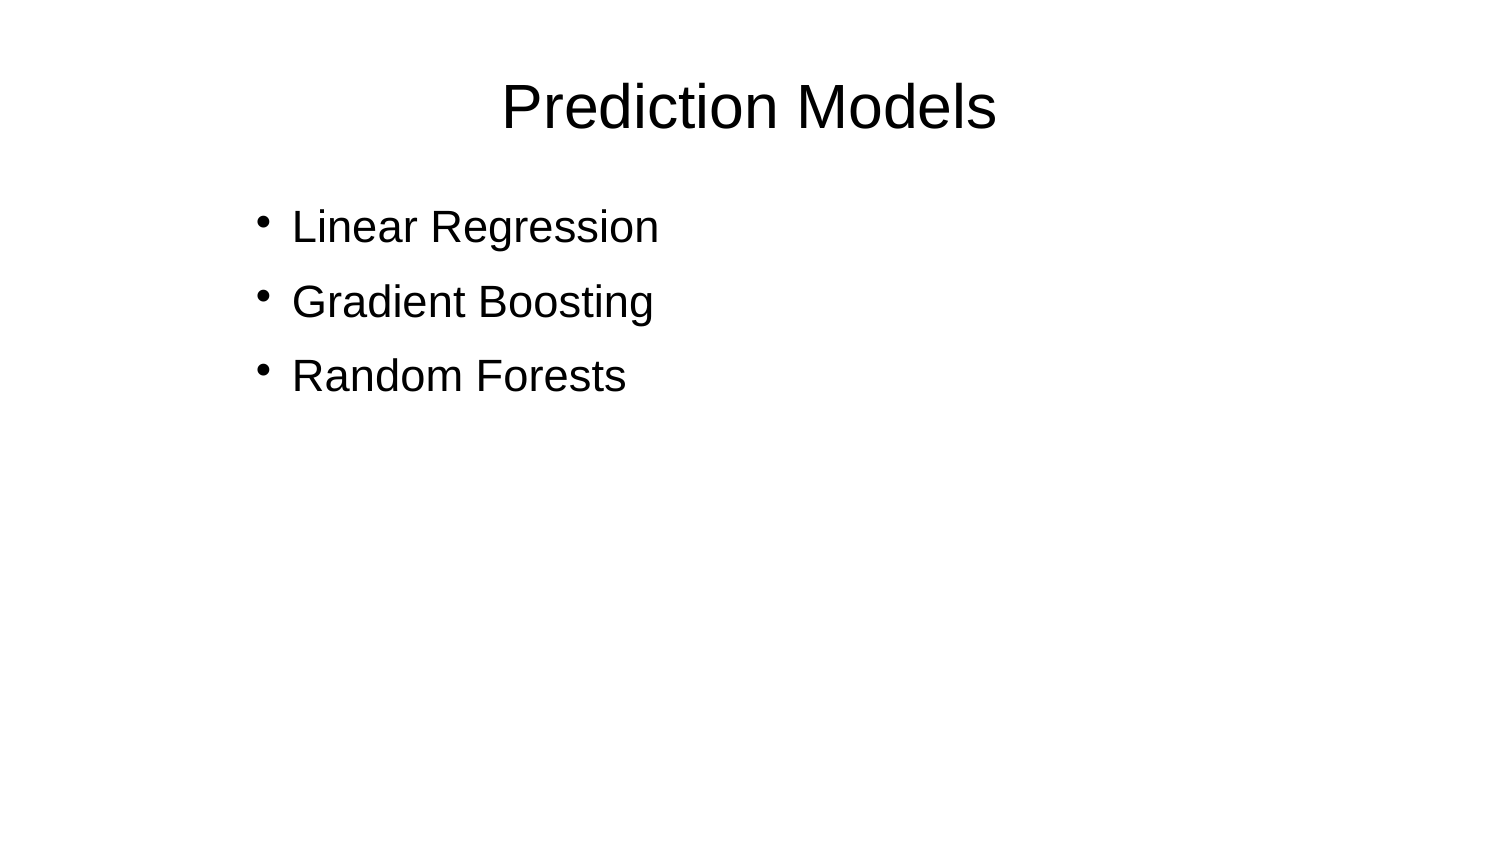

Model Analysis
Prediction Models
Linear Regression
Gradient Boosting
Random Forests